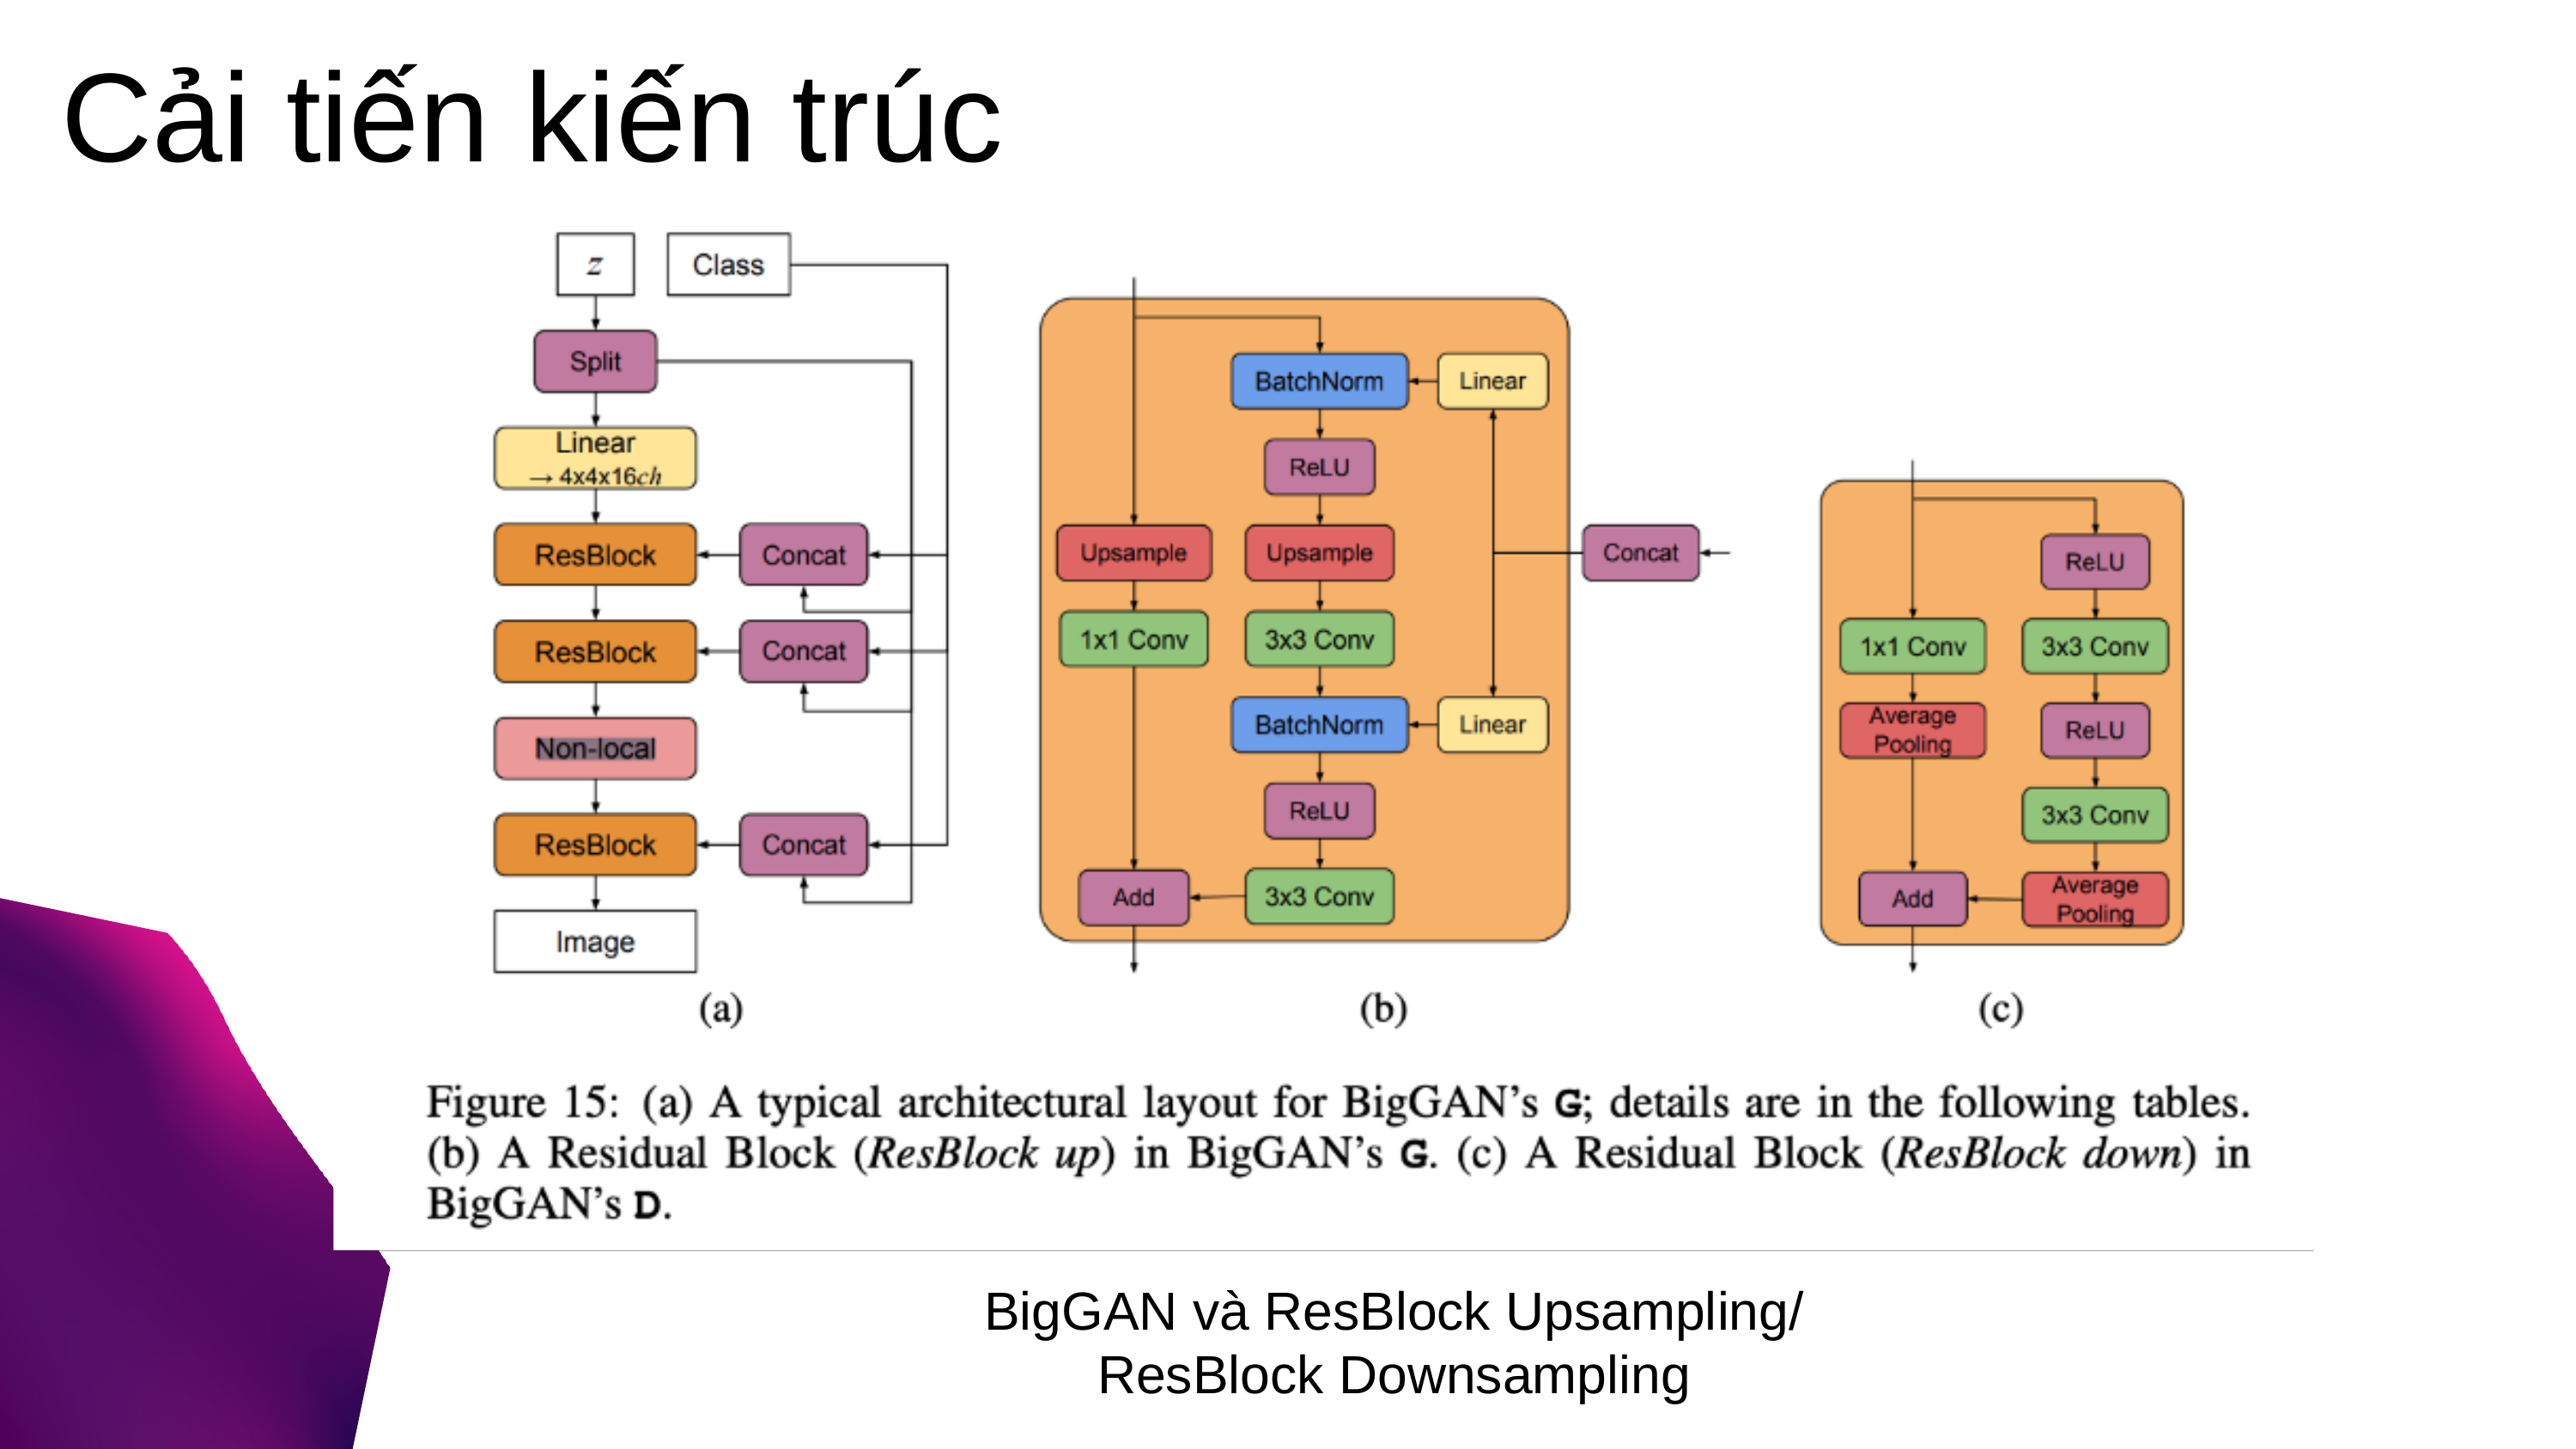

Cải tiến kiến trúc

BigGAN và ResBlock Upsampling/ ResBlock Downsampling